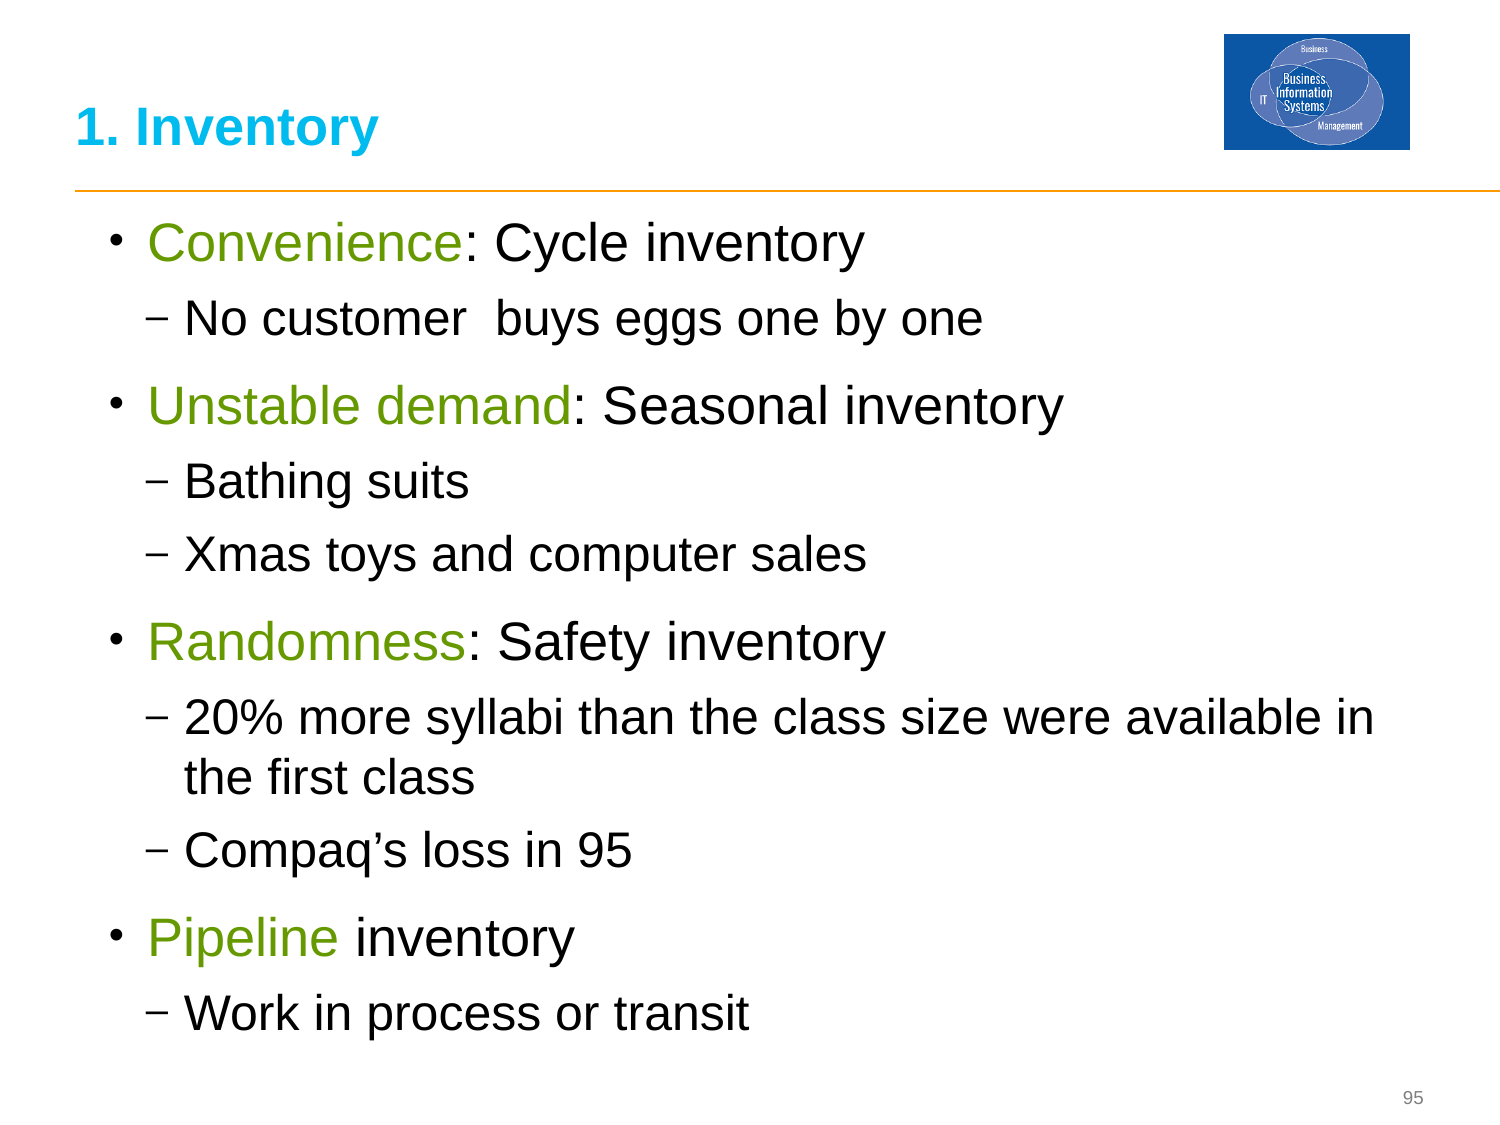

# 1. Inventory
Convenience: Cycle inventory
No customer  buys eggs one by one
Unstable demand: Seasonal inventory
Bathing suits
Xmas toys and computer sales
Randomness: Safety inventory
20% more syllabi than the class size were available in the first class
Compaq’s loss in 95
Pipeline inventory
Work in process or transit